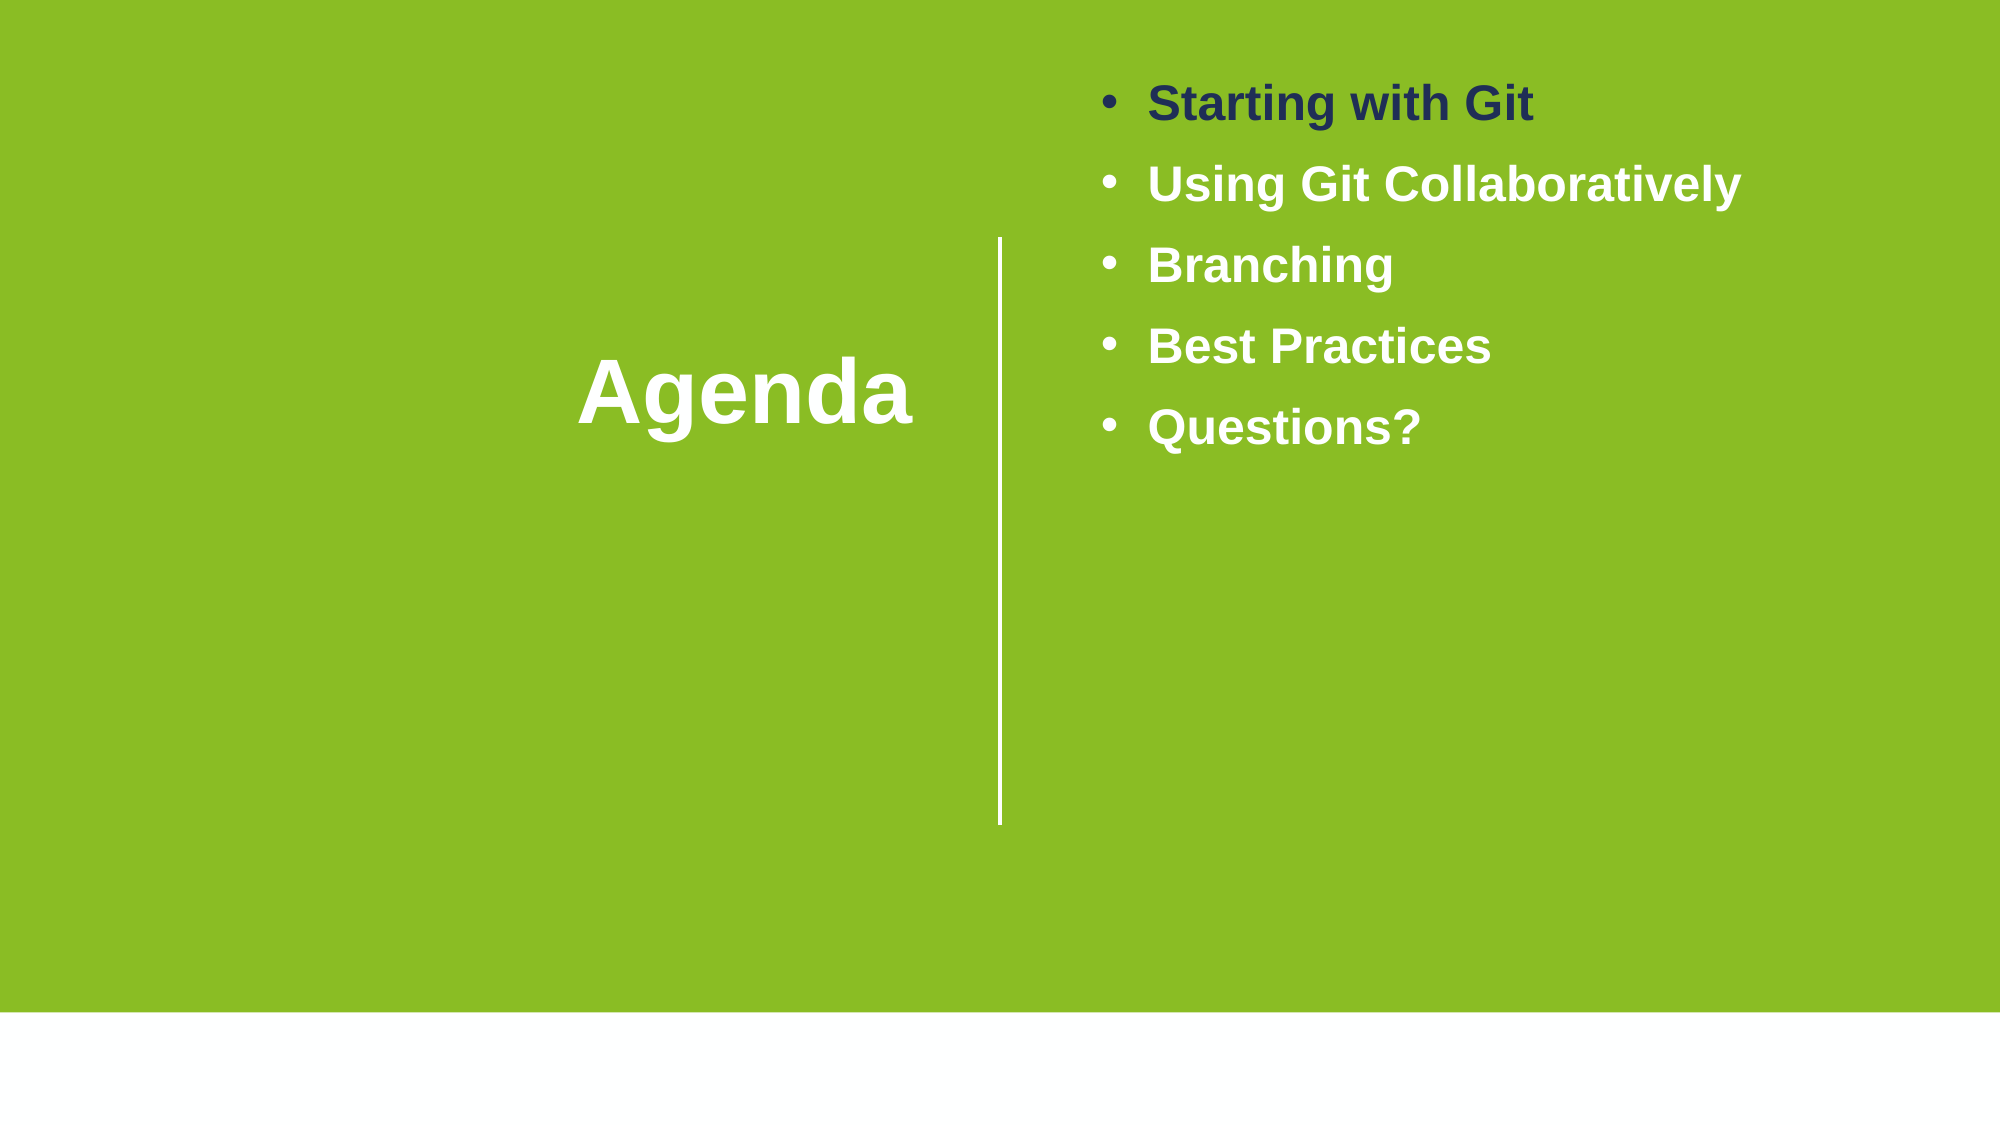

Starting with Git
Using Git Collaboratively
Branching
Best Practices
Questions?

# Agenda